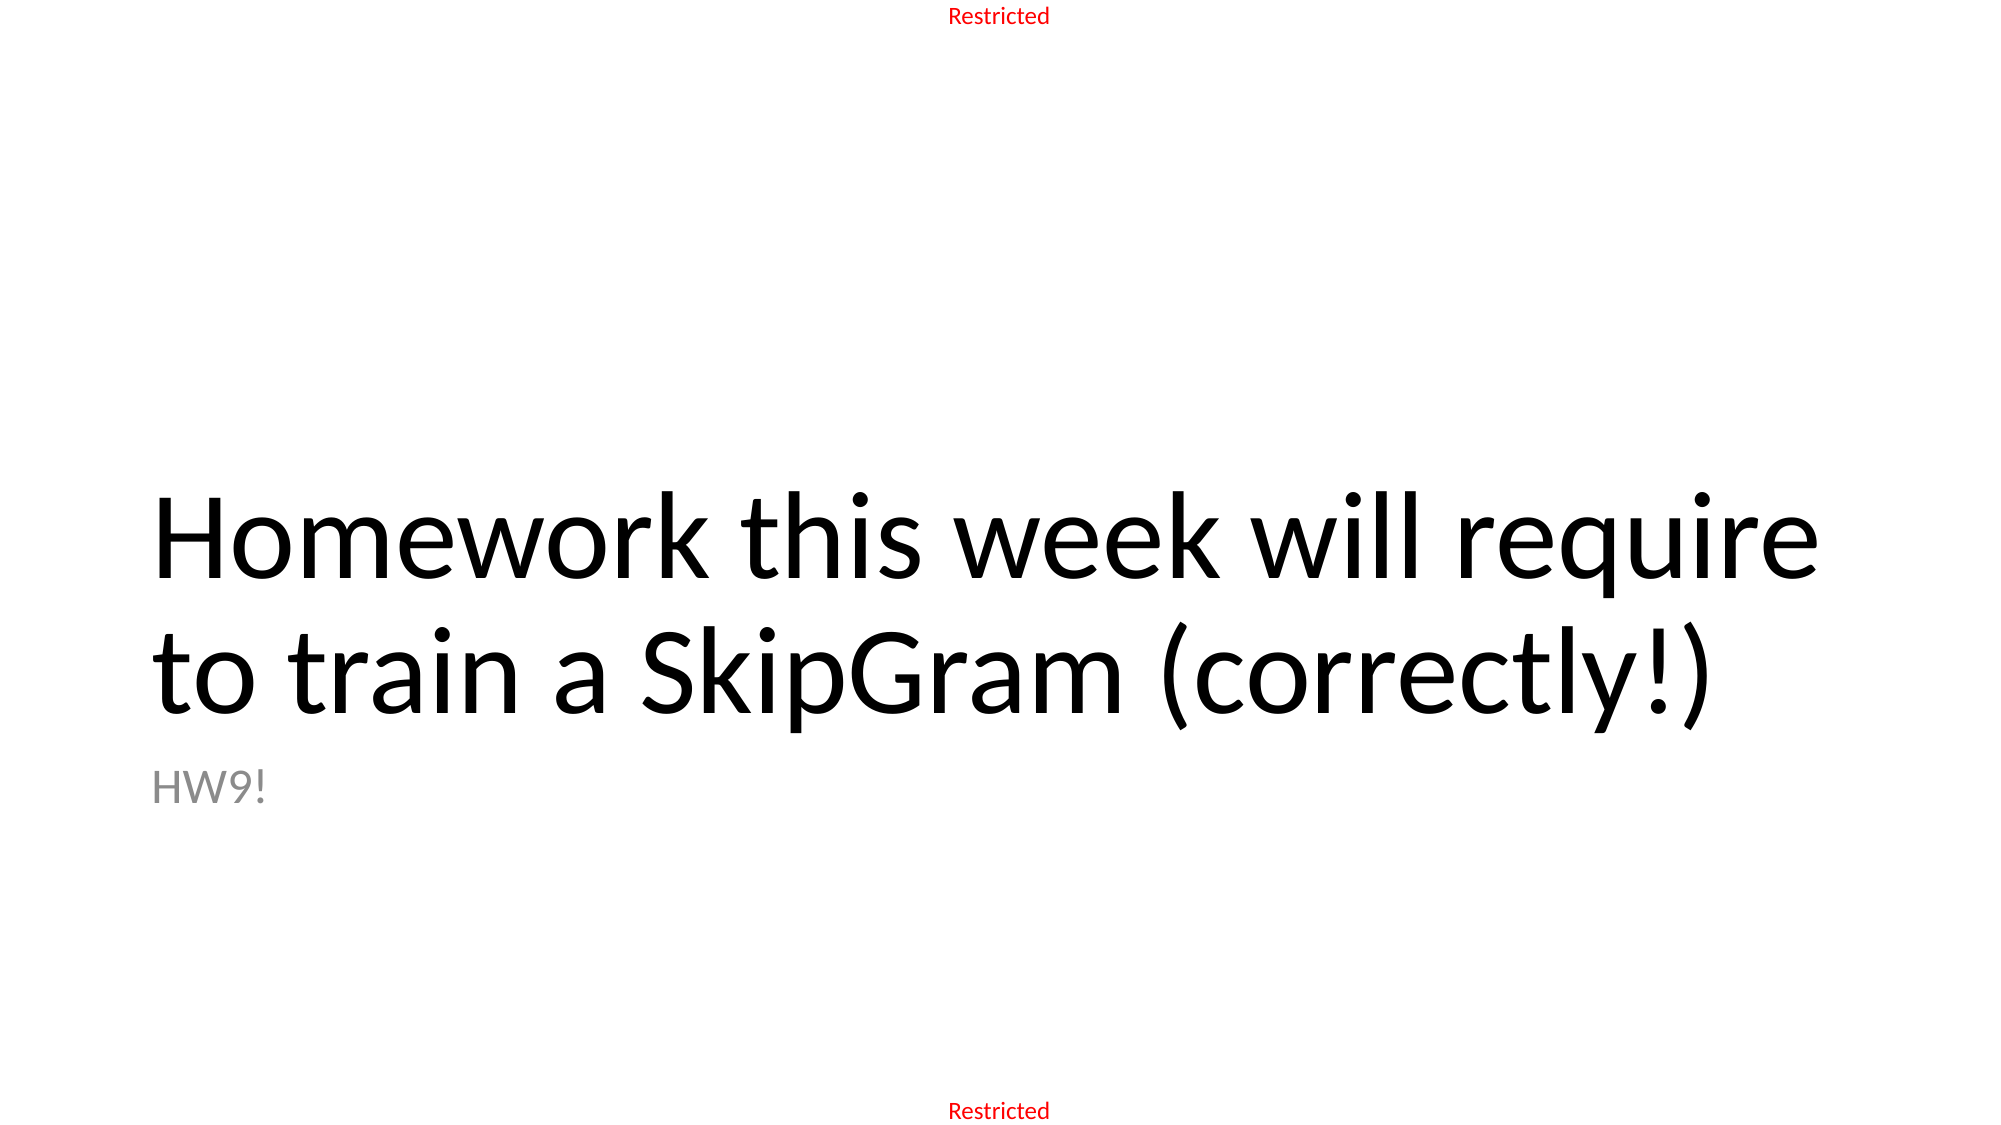

# Homework this week will require to train a SkipGram (correctly!)
HW9!